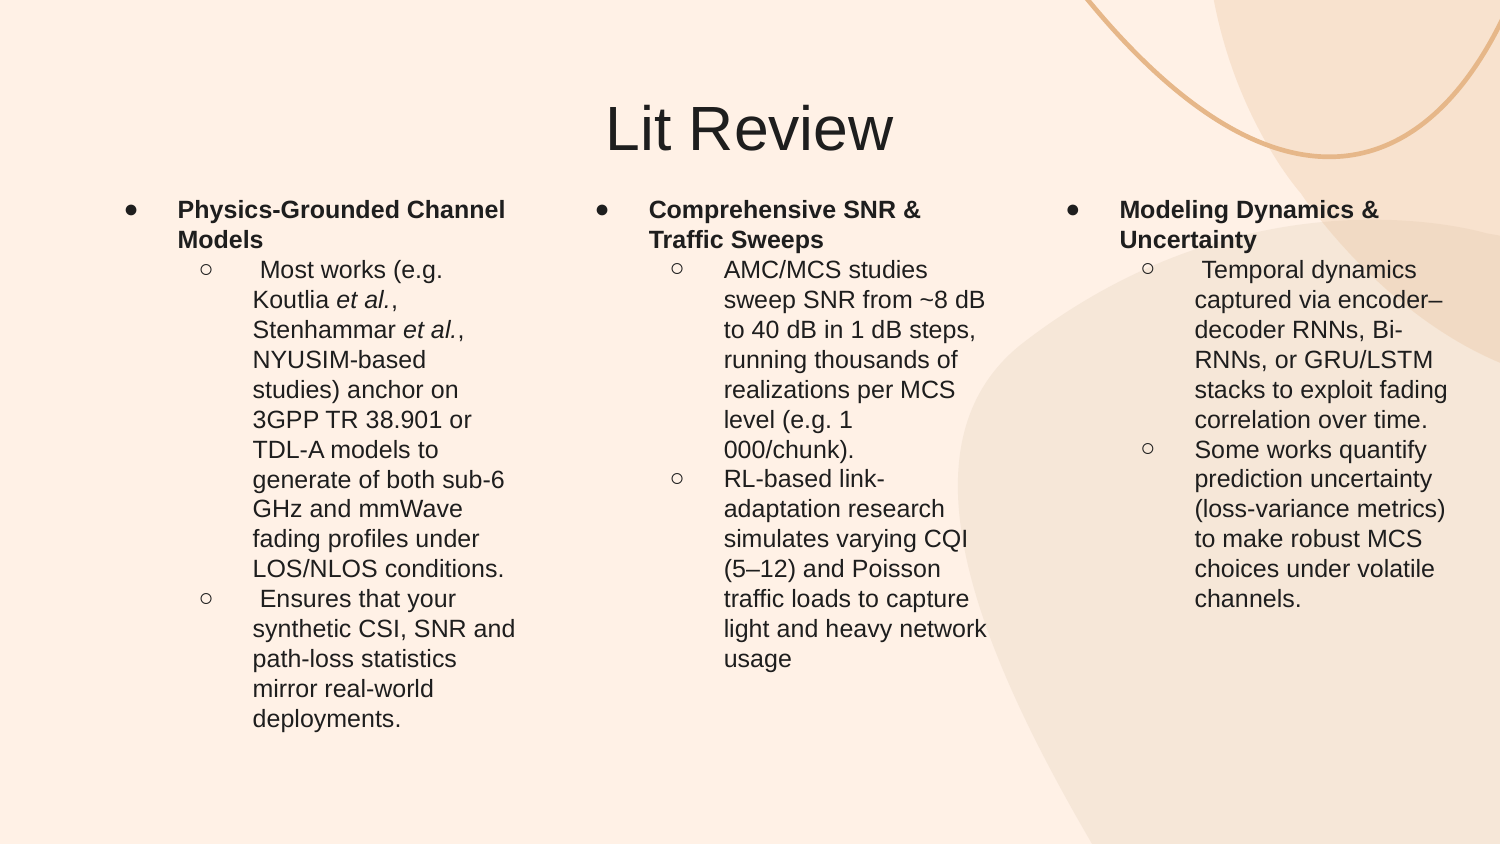

# Lit Review
Physics-Grounded Channel Models
 Most works (e.g. Koutlia et al., Stenhammar et al., NYUSIM-based studies) anchor on 3GPP TR 38.901 or TDL-A models to generate of both sub-6 GHz and mmWave fading profiles under LOS/NLOS conditions.
 Ensures that your synthetic CSI, SNR and path-loss statistics mirror real-world deployments.
Comprehensive SNR & Traffic Sweeps
AMC/MCS studies sweep SNR from ~8 dB to 40 dB in 1 dB steps, running thousands of realizations per MCS level (e.g. 1 000/chunk).
RL-based link-adaptation research simulates varying CQI (5–12) and Poisson traffic loads to capture light and heavy network usage
Modeling Dynamics & Uncertainty
 Temporal dynamics captured via encoder–decoder RNNs, Bi-RNNs, or GRU/LSTM stacks to exploit fading correlation over time.
Some works quantify prediction uncertainty (loss-variance metrics) to make robust MCS choices under volatile channels.